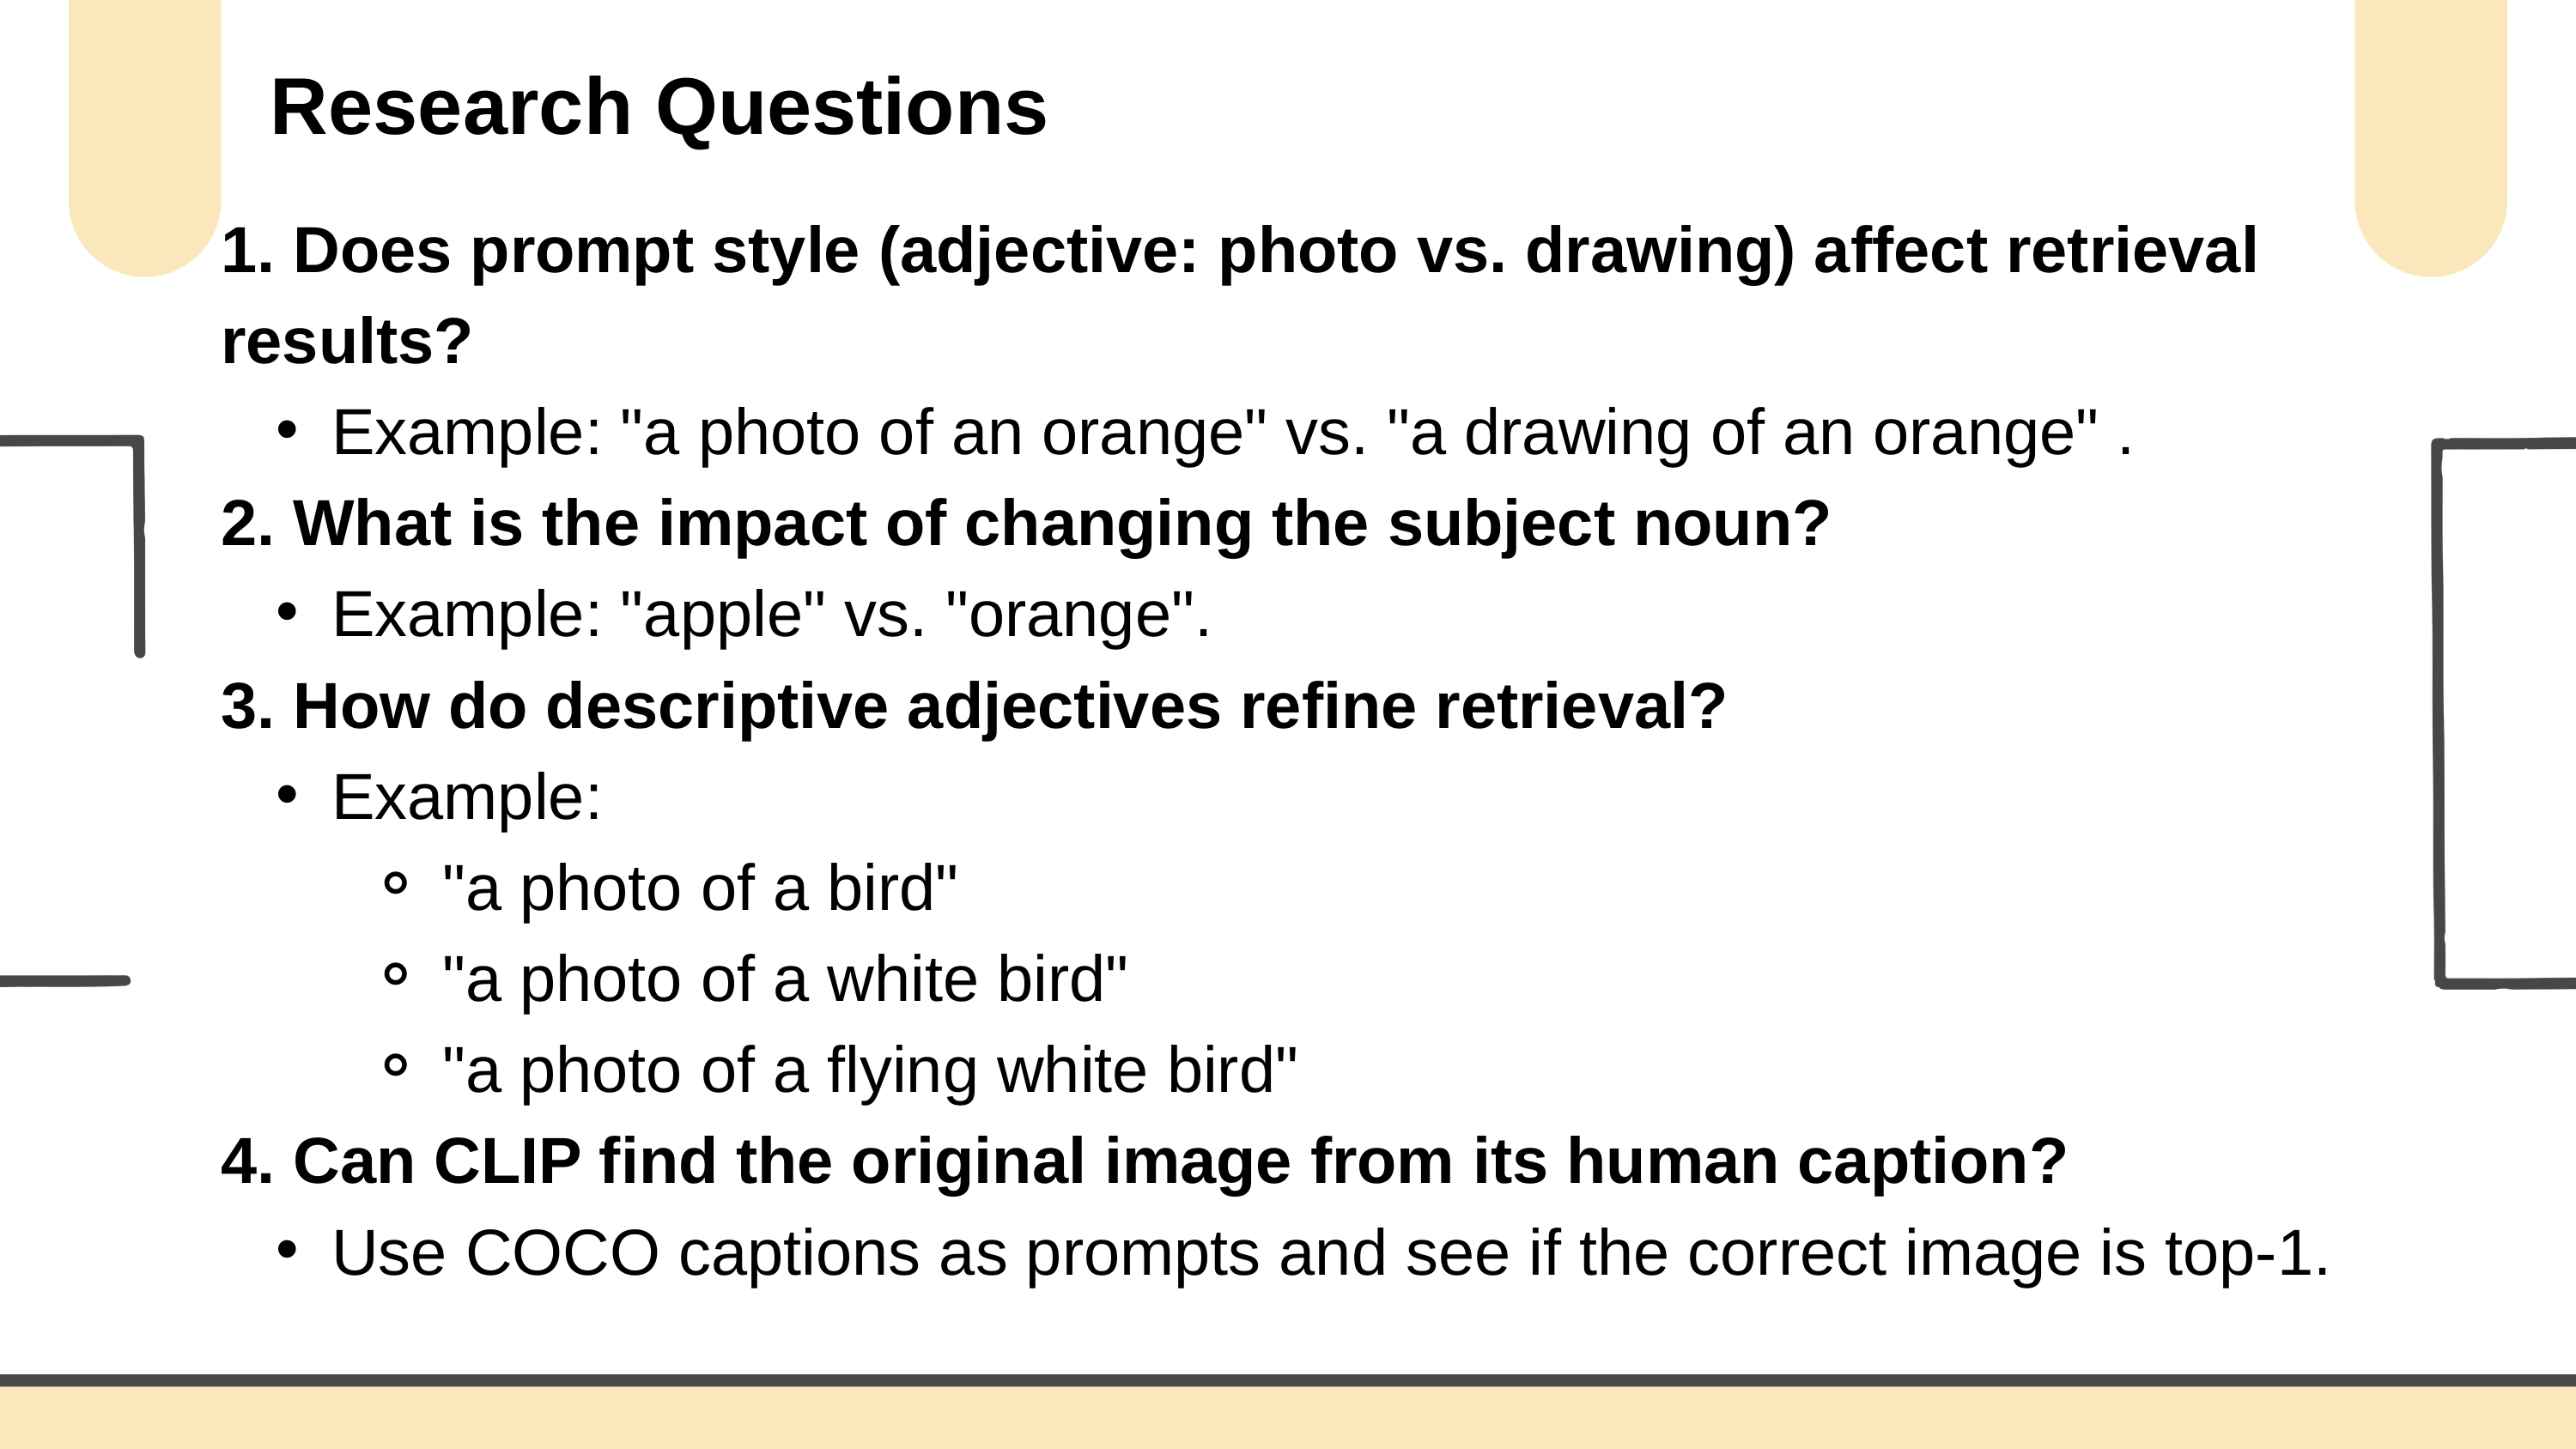

Research Questions
1. Does prompt style (adjective: photo vs. drawing) affect retrieval results?
Example: "a photo of an orange" vs. "a drawing of an orange" .
2. What is the impact of changing the subject noun?
Example: "apple" vs. "orange".
3. How do descriptive adjectives refine retrieval?
Example:
"a photo of a bird"
"a photo of a white bird"
"a photo of a flying white bird"
4. Can CLIP find the original image from its human caption?
Use COCO captions as prompts and see if the correct image is top-1.